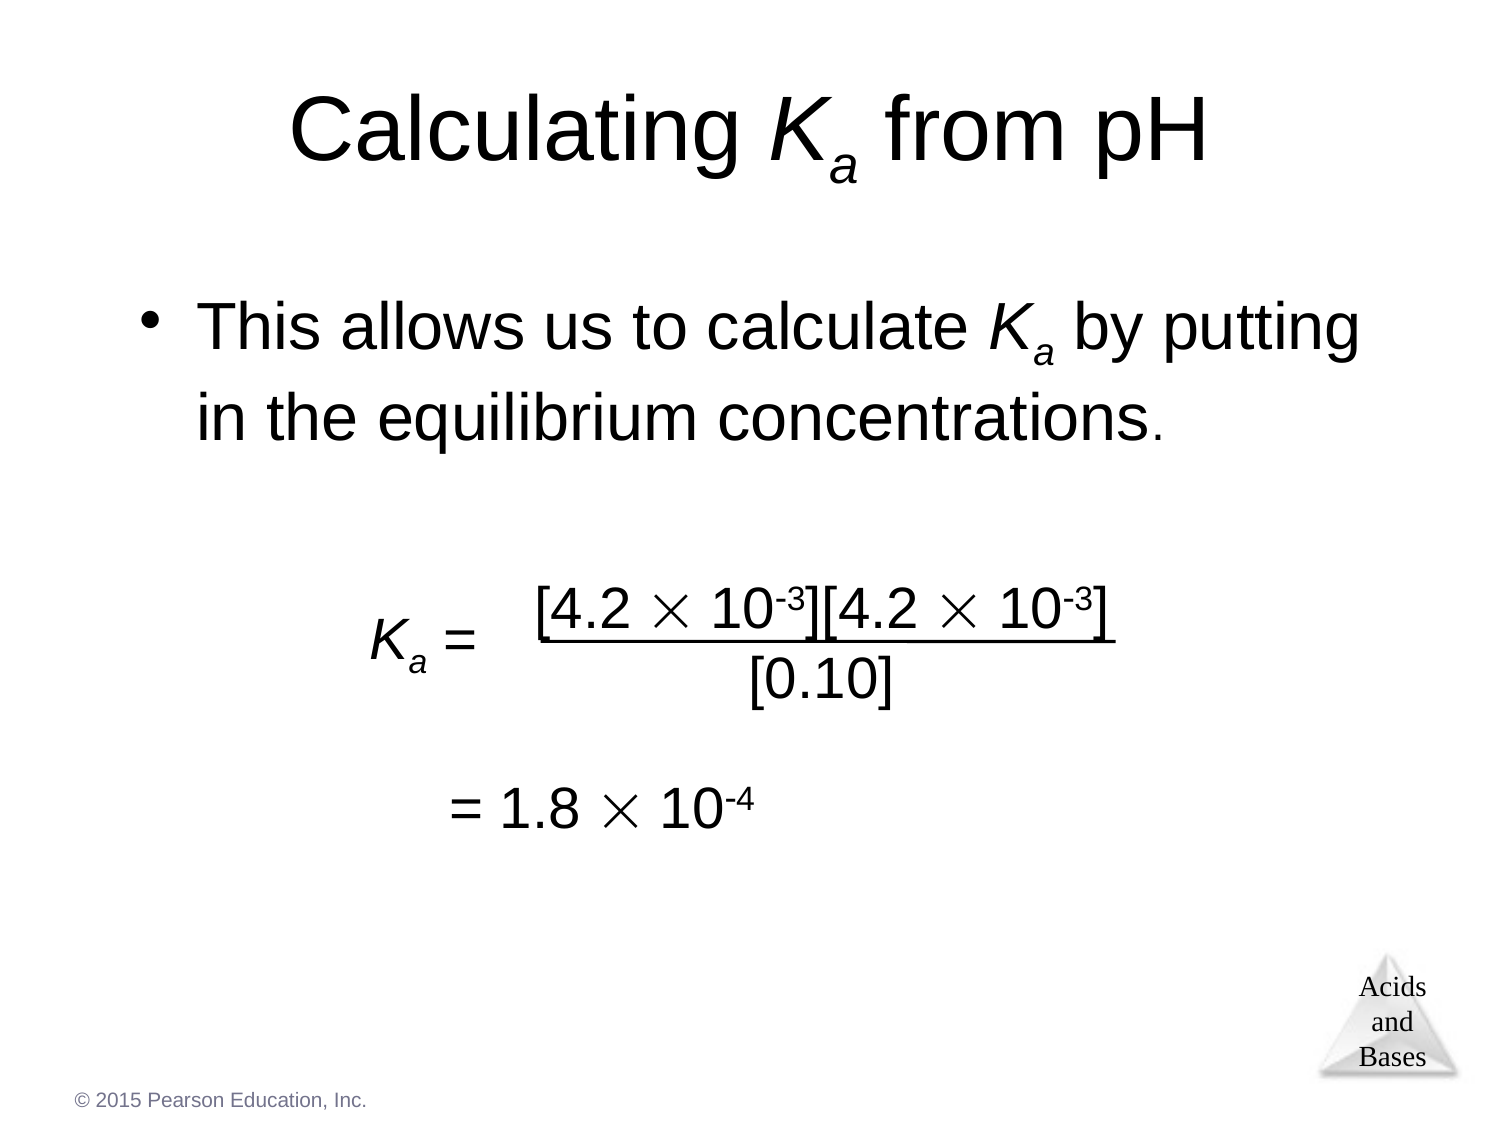

# Calculating Ka from pH
This allows us to calculate Ka by putting in the equilibrium concentrations.
[4.2 × 10−3][4.2 × 10−3]
[0.10]
Ka =

= 1.8 × 10−4